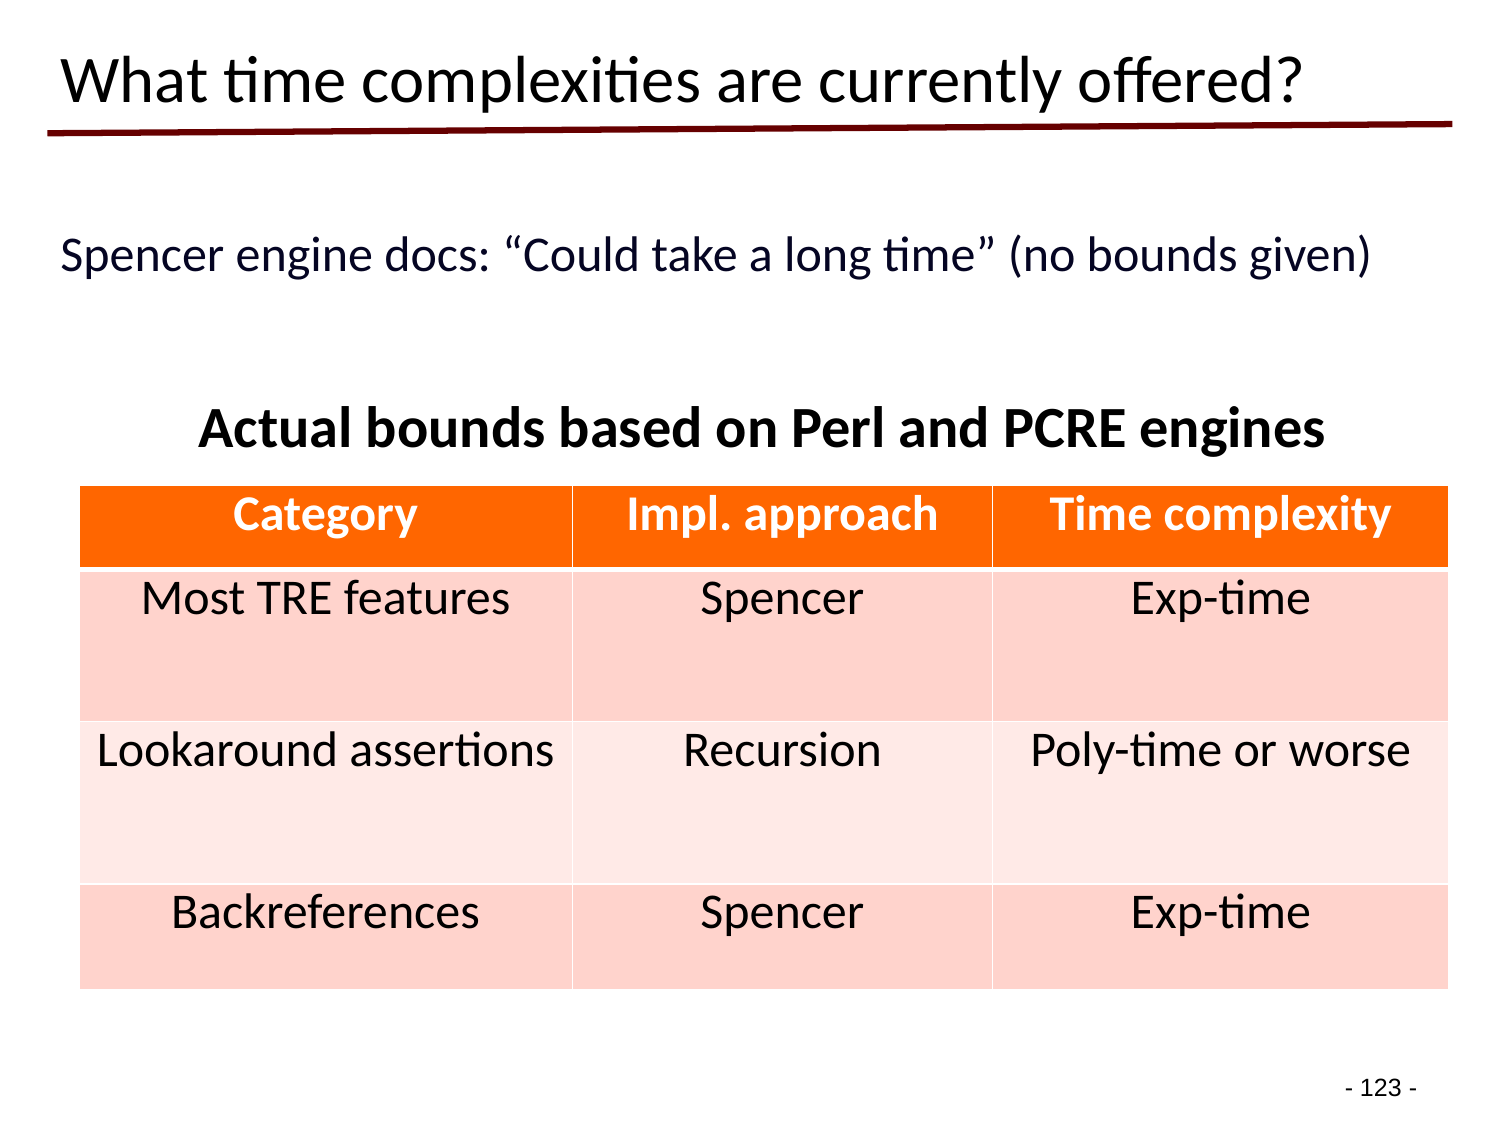

# What time complexities are currently offered?
Spencer engine docs: “Could take a long time” (no bounds given)

Actual bounds based on Perl and PCRE engines
| Category | Impl. approach | Time complexity |
| --- | --- | --- |
| Most TRE features | Spencer | Exp-time |
| Lookaround assertions | Recursion | Poly-time or worse |
| Backreferences | Spencer | Exp-time |